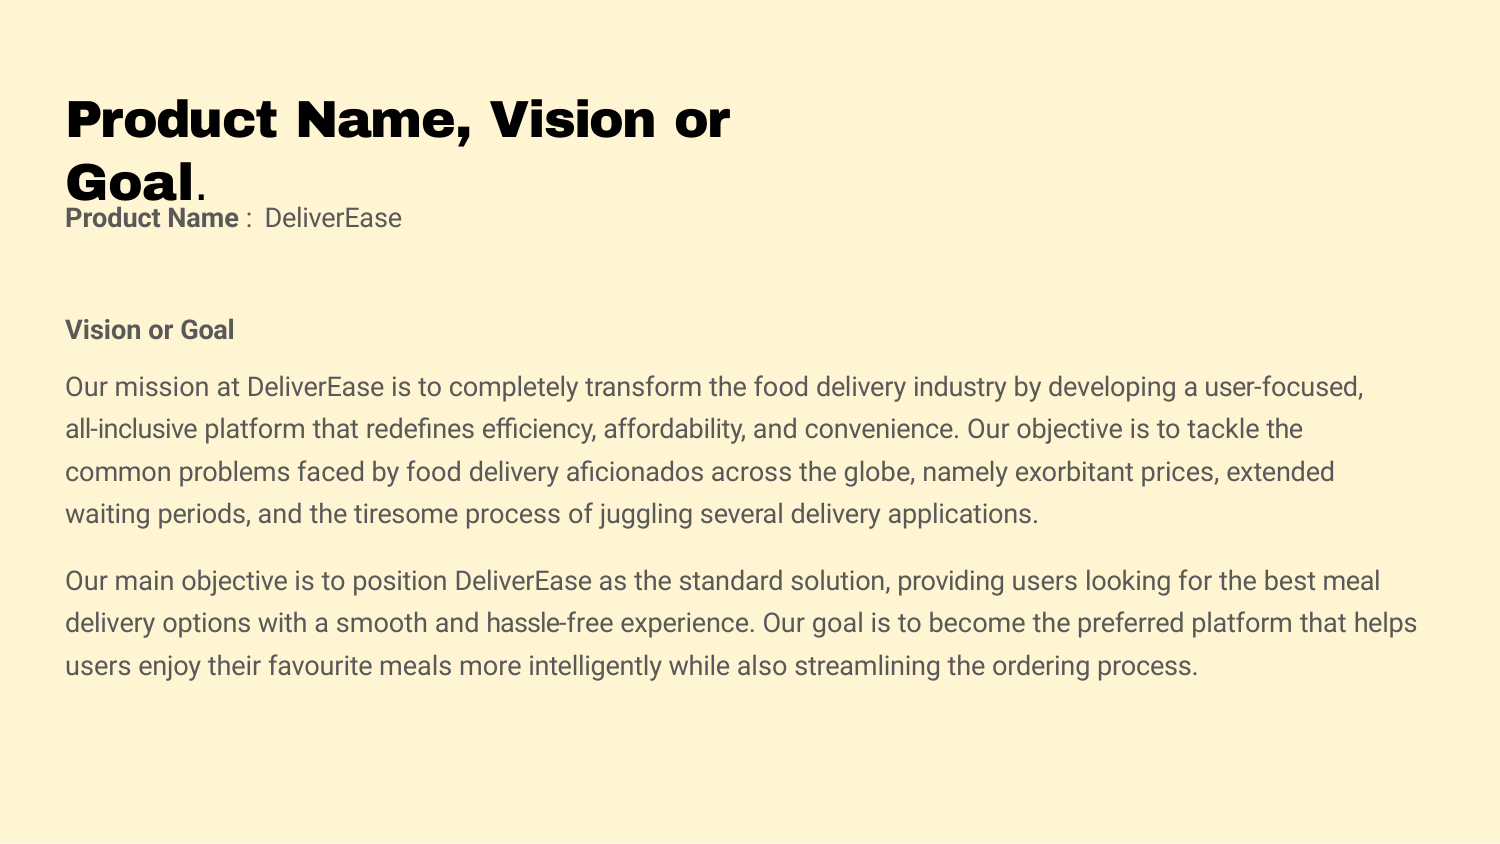

# Product Name, Vision or Goal.
Product Name : DeliverEase

Vision or Goal
Our mission at DeliverEase is to completely transform the food delivery industry by developing a user-focused, all-inclusive platform that redefines efficiency, affordability, and convenience. Our objective is to tackle the common problems faced by food delivery aficionados across the globe, namely exorbitant prices, extended waiting periods, and the tiresome process of juggling several delivery applications.
Our main objective is to position DeliverEase as the standard solution, providing users looking for the best meal delivery options with a smooth and hassle-free experience. Our goal is to become the preferred platform that helps users enjoy their favourite meals more intelligently while also streamlining the ordering process.